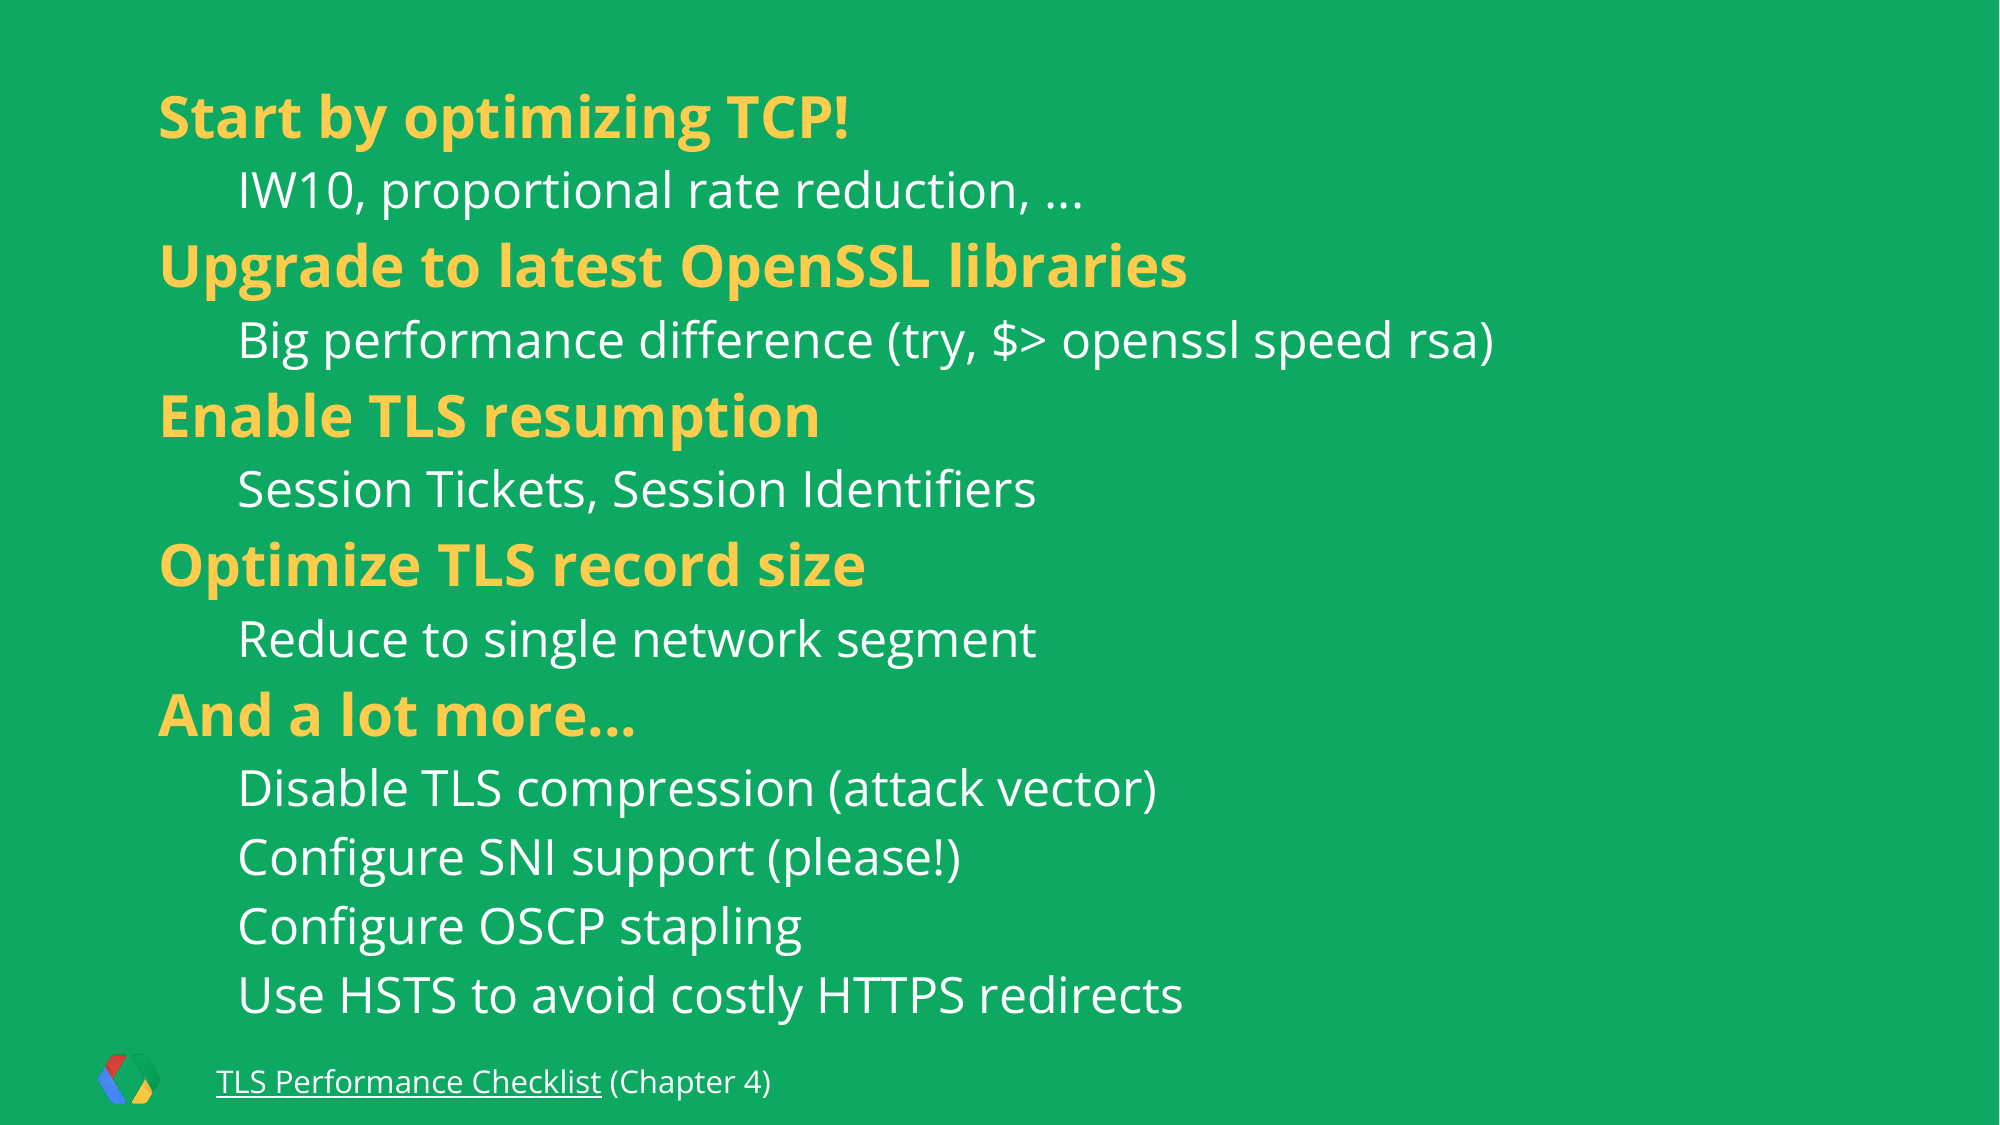

Start by optimizing TCP!
IW10, proportional rate reduction, ...
Upgrade to latest OpenSSL libraries
Big performance difference (try, $> openssl speed rsa)
Enable TLS resumption
Session Tickets, Session Identifiers
Optimize TLS record size
Reduce to single network segment
And a lot more...
Disable TLS compression (attack vector)
Configure SNI support (please!)
Configure OSCP stapling
Use HSTS to avoid costly HTTPS redirects
TLS Performance Checklist (Chapter 4)